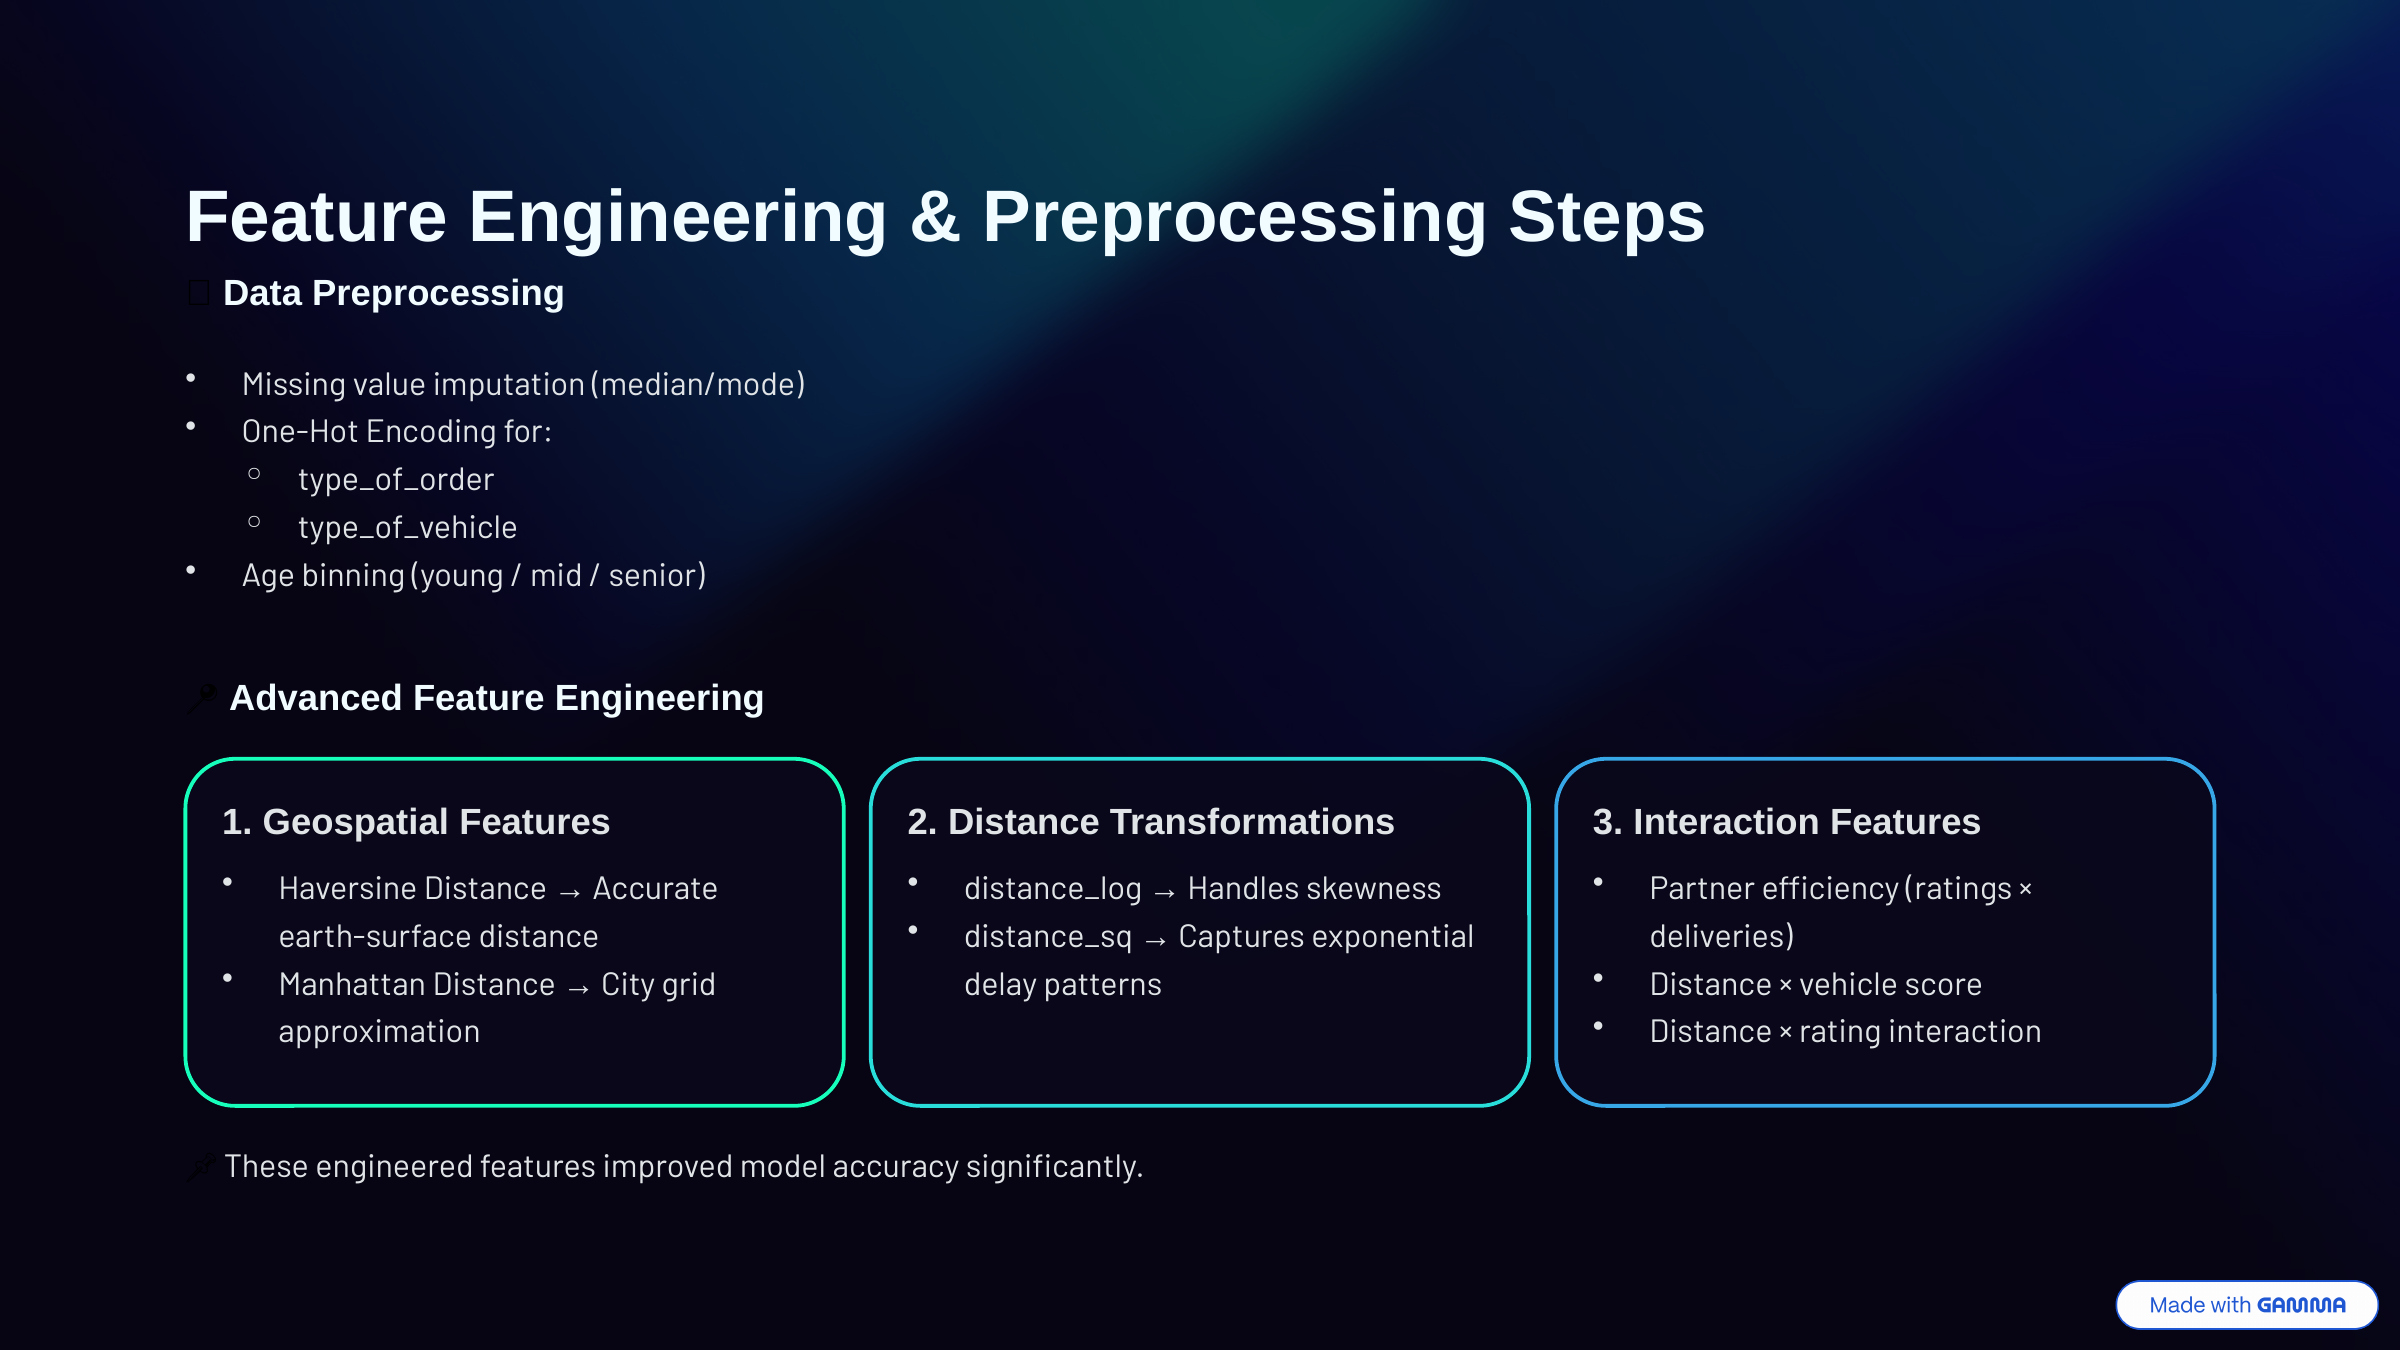

Feature Engineering & Preprocessing Steps
🧹 Data Preprocessing
Missing value imputation (median/mode)
One-Hot Encoding for:
type_of_order
type_of_vehicle
Age binning (young / mid / senior)
📍 Advanced Feature Engineering

1. Geospatial Features
2. Distance Transformations
3. Interaction Features
Haversine Distance → Accurate earth-surface distance
Manhattan Distance → City grid approximation
distance_log → Handles skewness
distance_sq → Captures exponential delay patterns
Partner efficiency (ratings × deliveries)
Distance × vehicle score
Distance × rating interaction
📌 These engineered features improved model accuracy significantly.